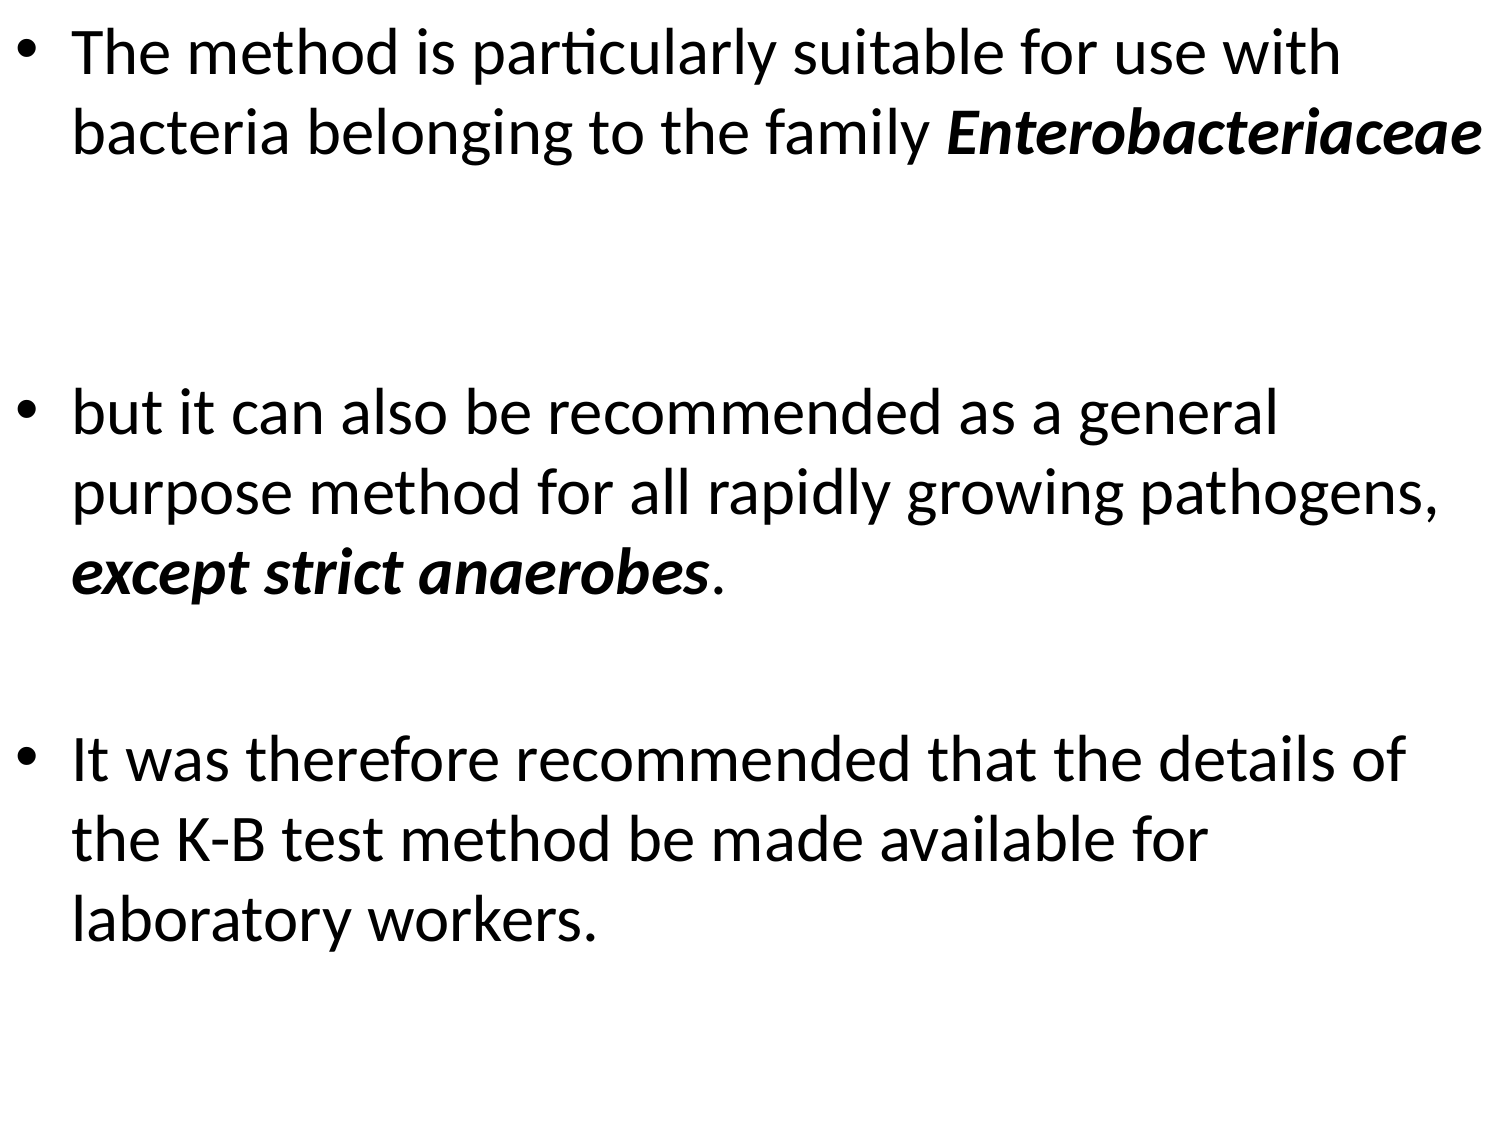

The method is particularly suitable for use with bacteria belonging to the family Enterobacteriaceae

but it can also be recommended as a general purpose method for all rapidly growing pathogens, except strict anaerobes.

It was therefore recommended that the details of the K-B test method be made available for laboratory workers.
#